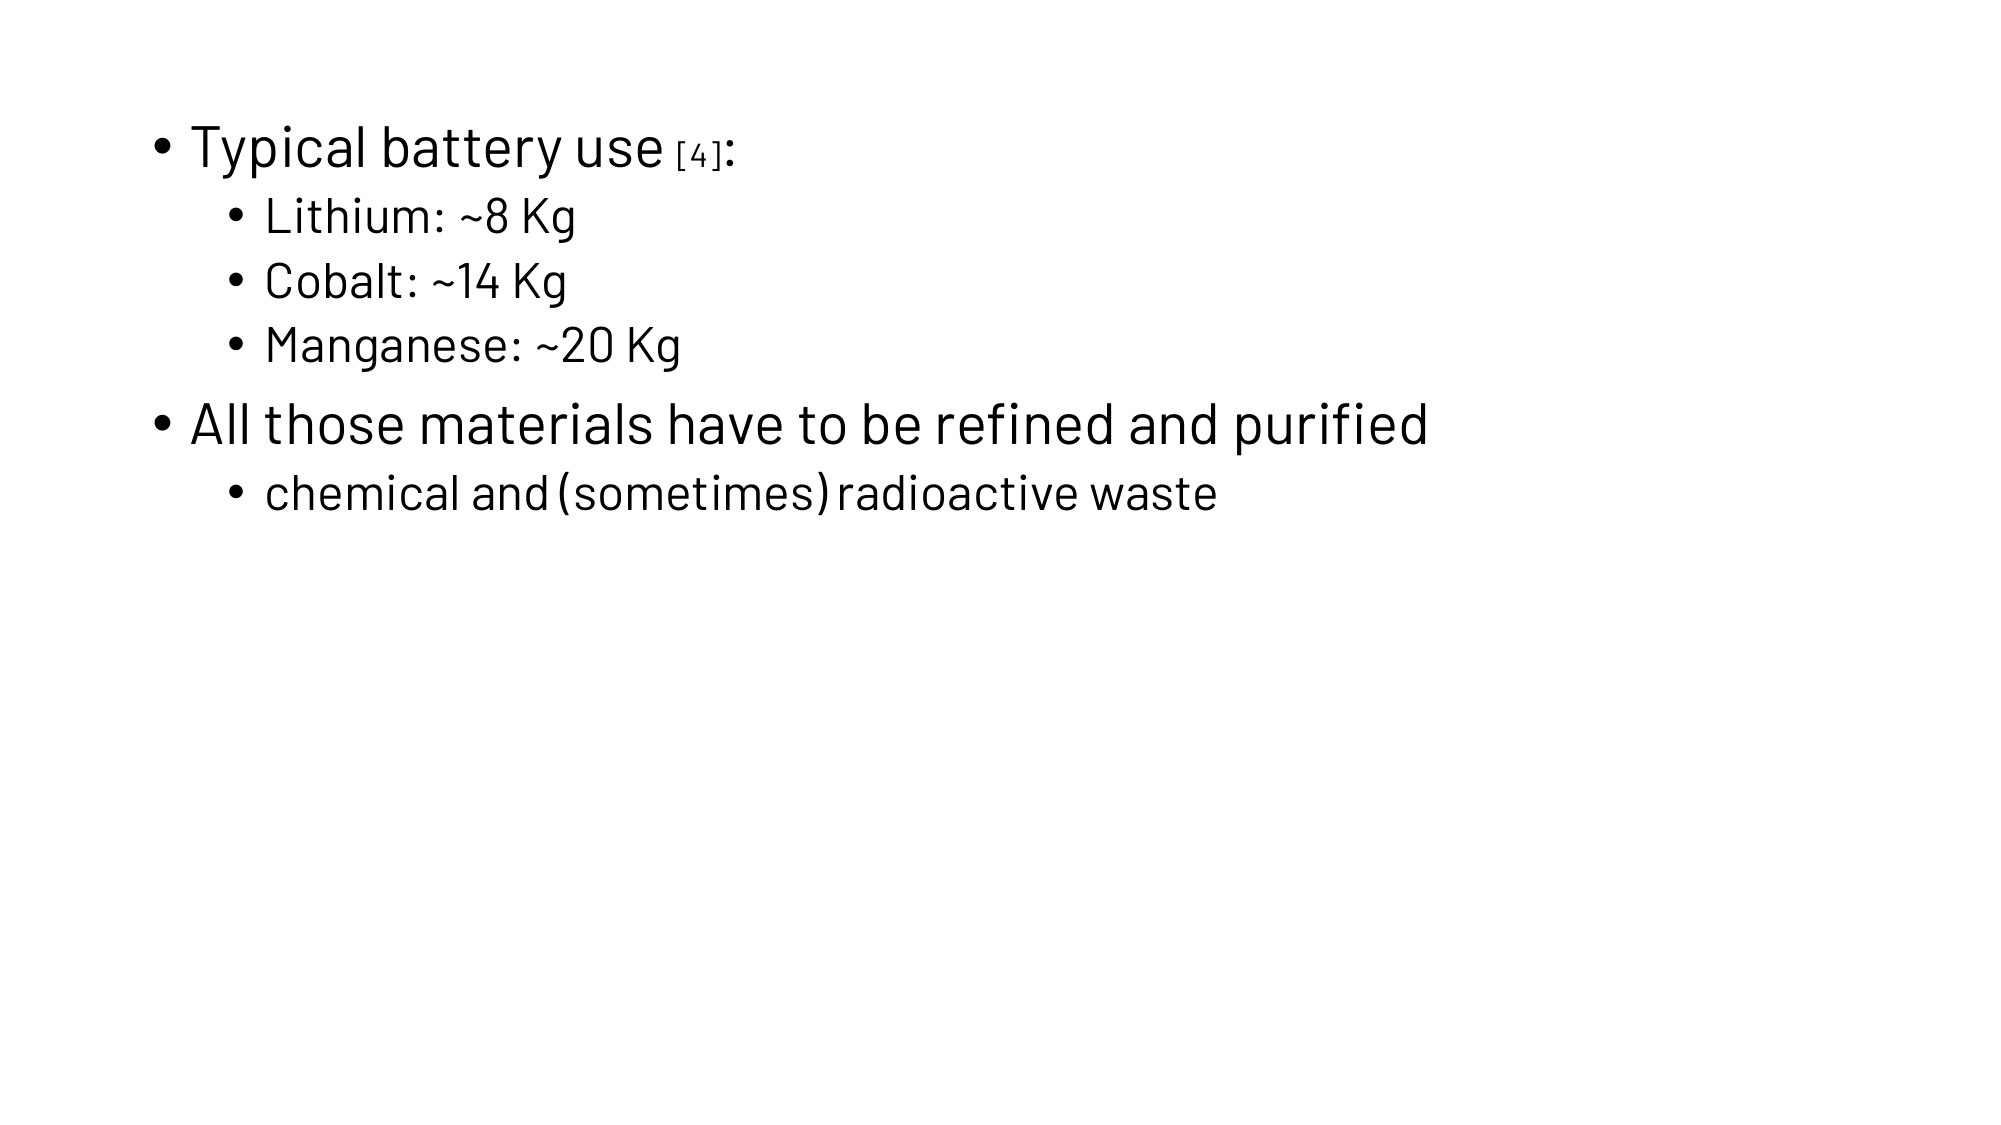

Typical battery use [4]:
Lithium: ~8 Kg
Cobalt: ~14 Kg
Manganese: ~20 Kg
All those materials have to be refined and purified
chemical and (sometimes) radioactive waste